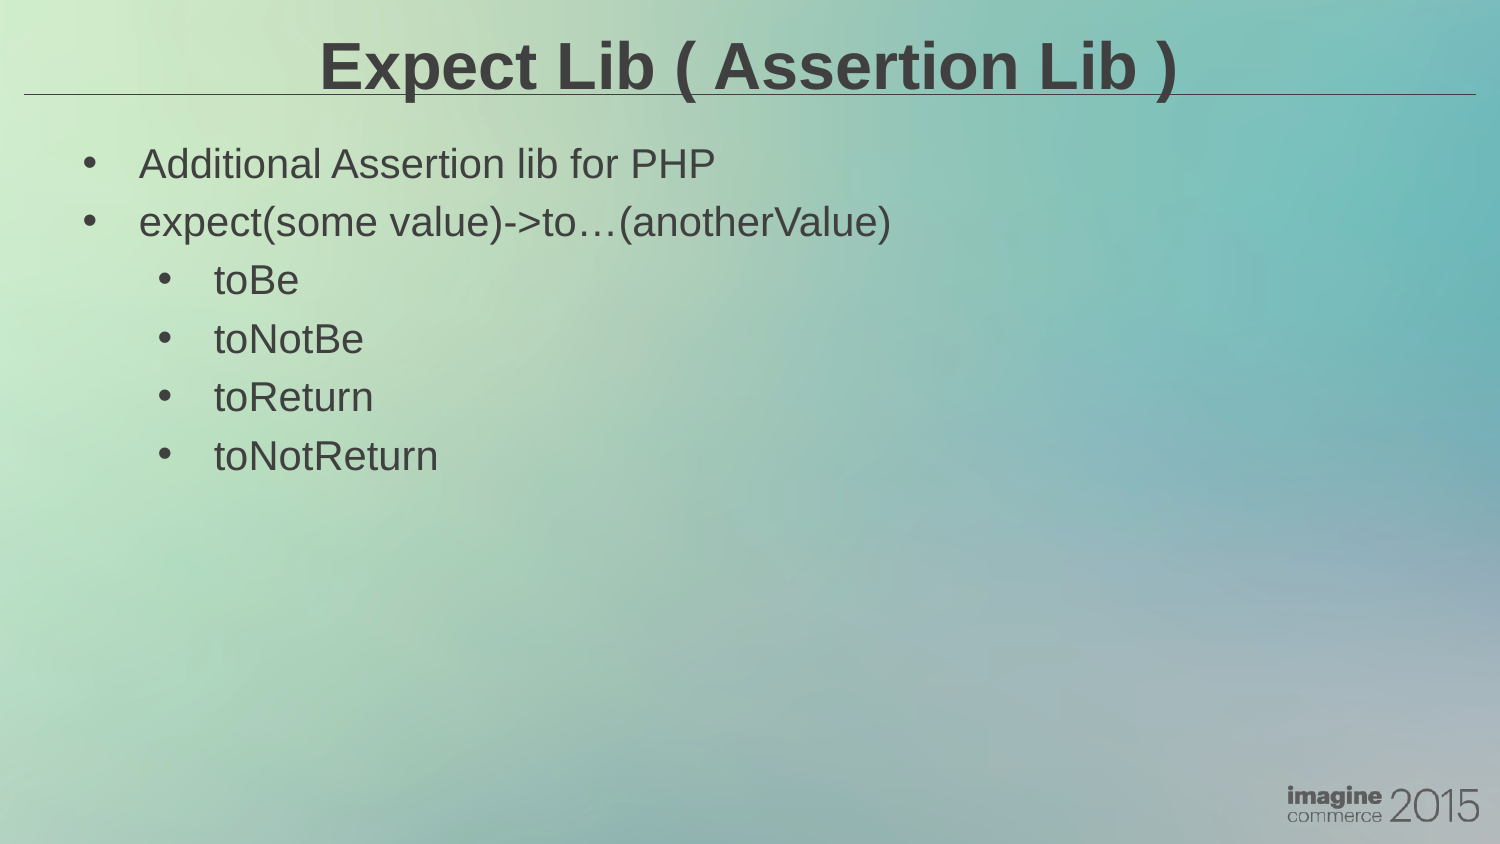

# Expect Lib ( Assertion Lib )
Additional Assertion lib for PHP
expect(some value)->to…(anotherValue)
toBe
toNotBe
toReturn
toNotReturn